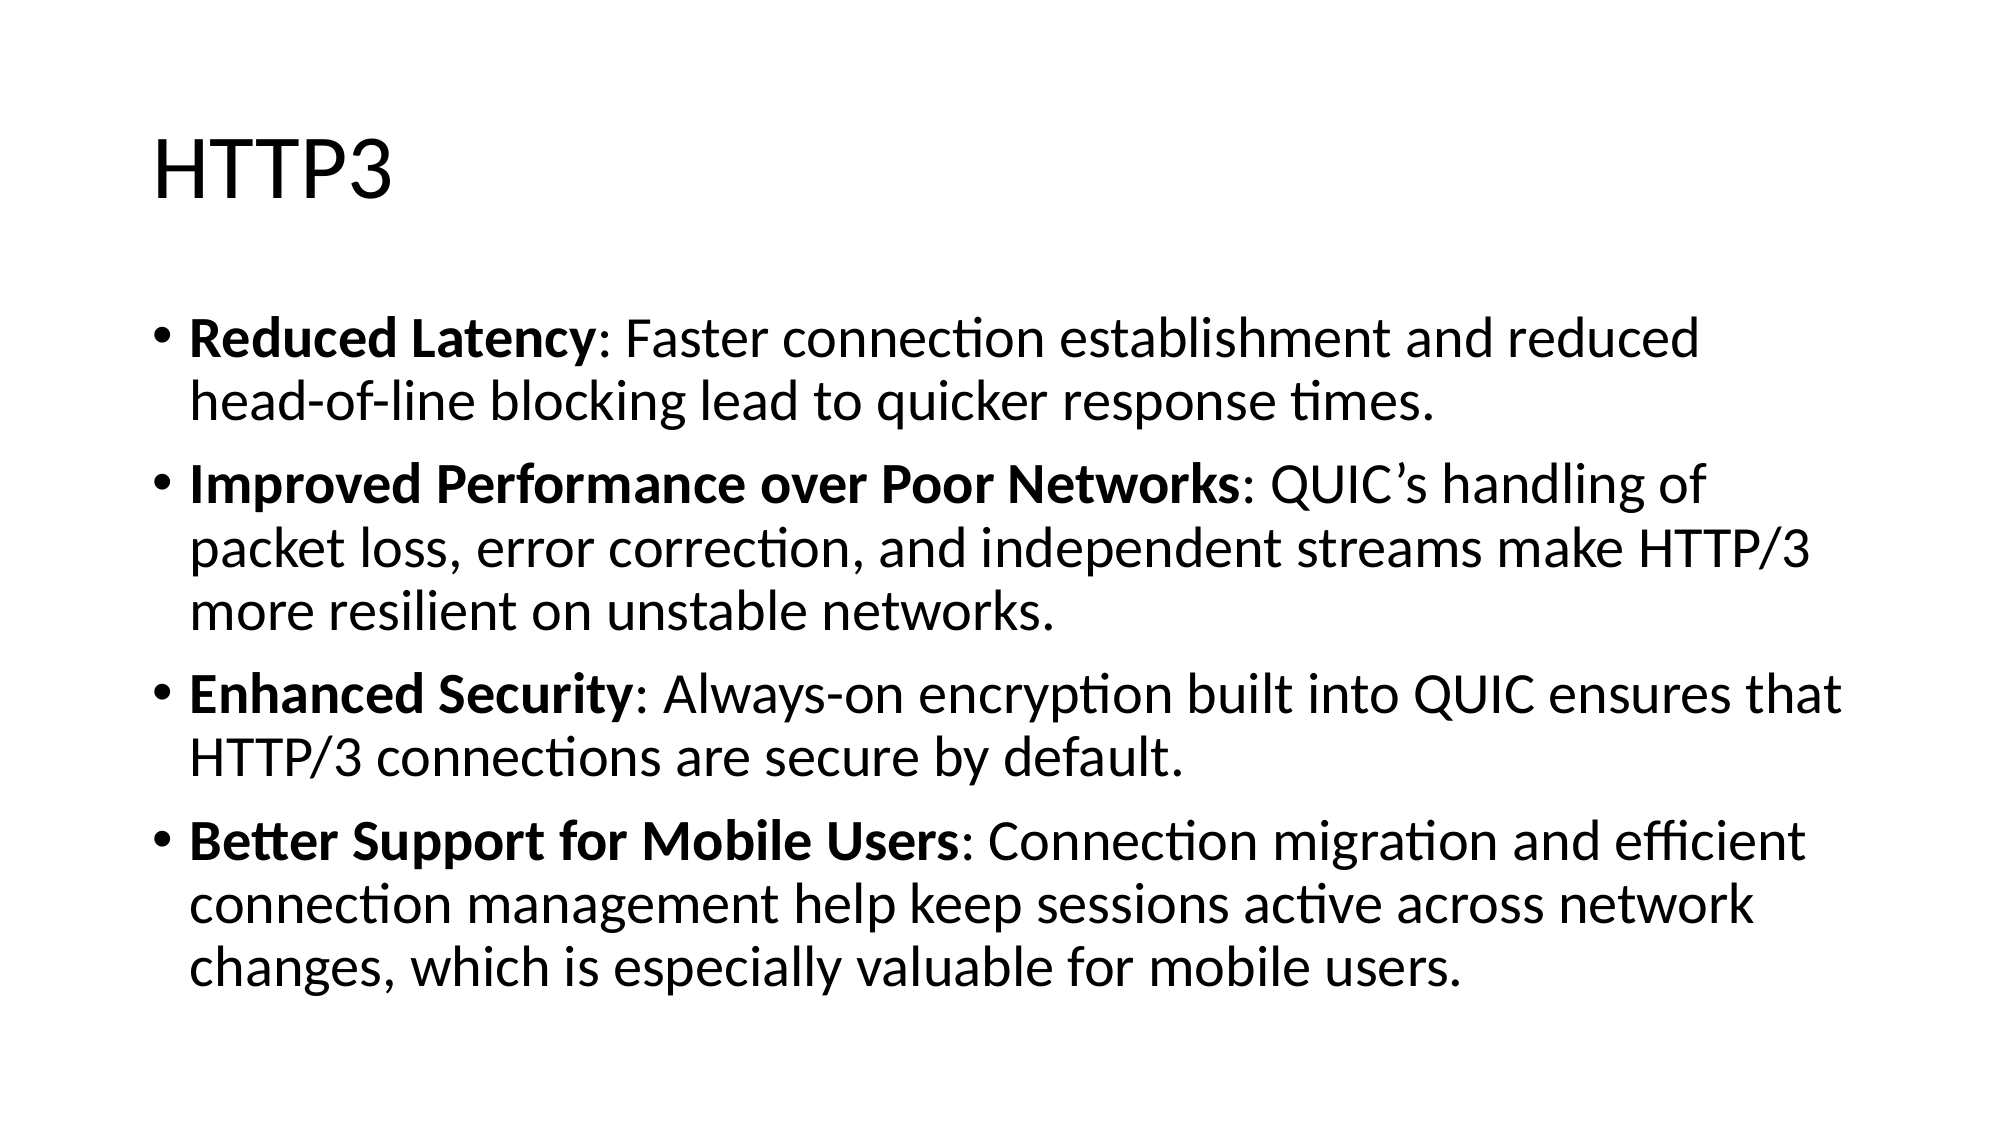

# HTTP3
Reduced Latency: Faster connection establishment and reduced head-of-line blocking lead to quicker response times.
Improved Performance over Poor Networks: QUIC’s handling of packet loss, error correction, and independent streams make HTTP/3 more resilient on unstable networks.
Enhanced Security: Always-on encryption built into QUIC ensures that HTTP/3 connections are secure by default.
Better Support for Mobile Users: Connection migration and efficient connection management help keep sessions active across network changes, which is especially valuable for mobile users.
113